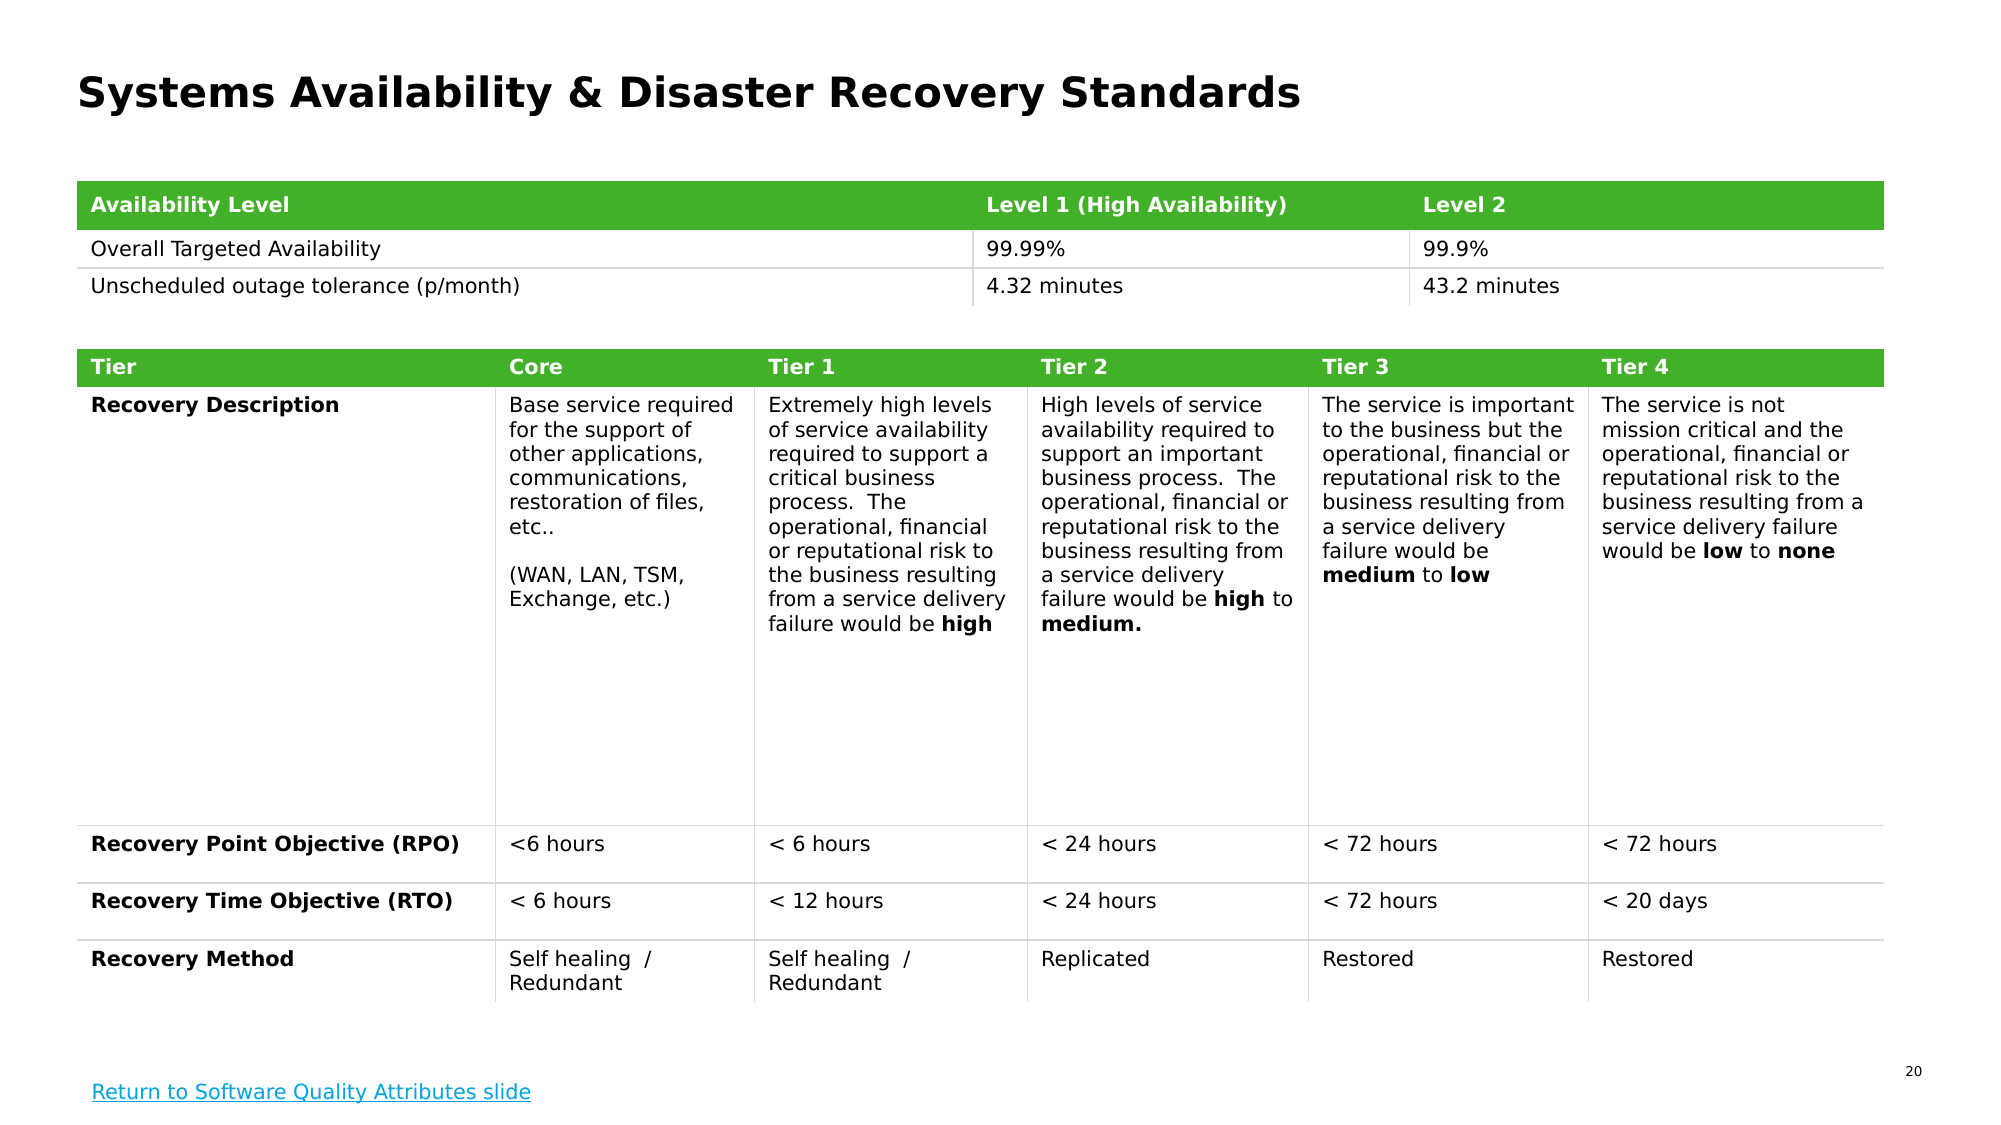

# Systems Availability & Disaster Recovery Standards
| Availability Level | Level 1 (High Availability) | Level 2 |
| --- | --- | --- |
| Overall Targeted Availability | 99.99% | 99.9% |
| Unscheduled outage tolerance (p/month) | 4.32 minutes | 43.2 minutes |
| Tier | Core | Tier 1 | Tier 2 | Tier 3 | Tier 4 |
| --- | --- | --- | --- | --- | --- |
| Recovery Description | Base service required for the support of other applications, communications, restoration of files, etc.. (WAN, LAN, TSM, Exchange, etc.) | Extremely high levels of service availability required to support a critical business process. The operational, financial or reputational risk to the business resulting from a service delivery failure would be high | High levels of service availability required to support an important business process. The operational, financial or reputational risk to the business resulting from a service delivery failure would be high to medium. | The service is important to the business but the operational, financial or reputational risk to the business resulting from a service delivery failure would be medium to low | The service is not mission critical and the operational, financial or reputational risk to the business resulting from a service delivery failure would be low to none |
| Recovery Point Objective (RPO) | <6 hours | < 6 hours | < 24 hours | < 72 hours | < 72 hours |
| Recovery Time Objective (RTO) | < 6 hours | < 12 hours | < 24 hours | < 72 hours | < 20 days |
| Recovery Method | Self healing / Redundant | Self healing / Redundant | Replicated | Restored | Restored |
Return to Software Quality Attributes slide